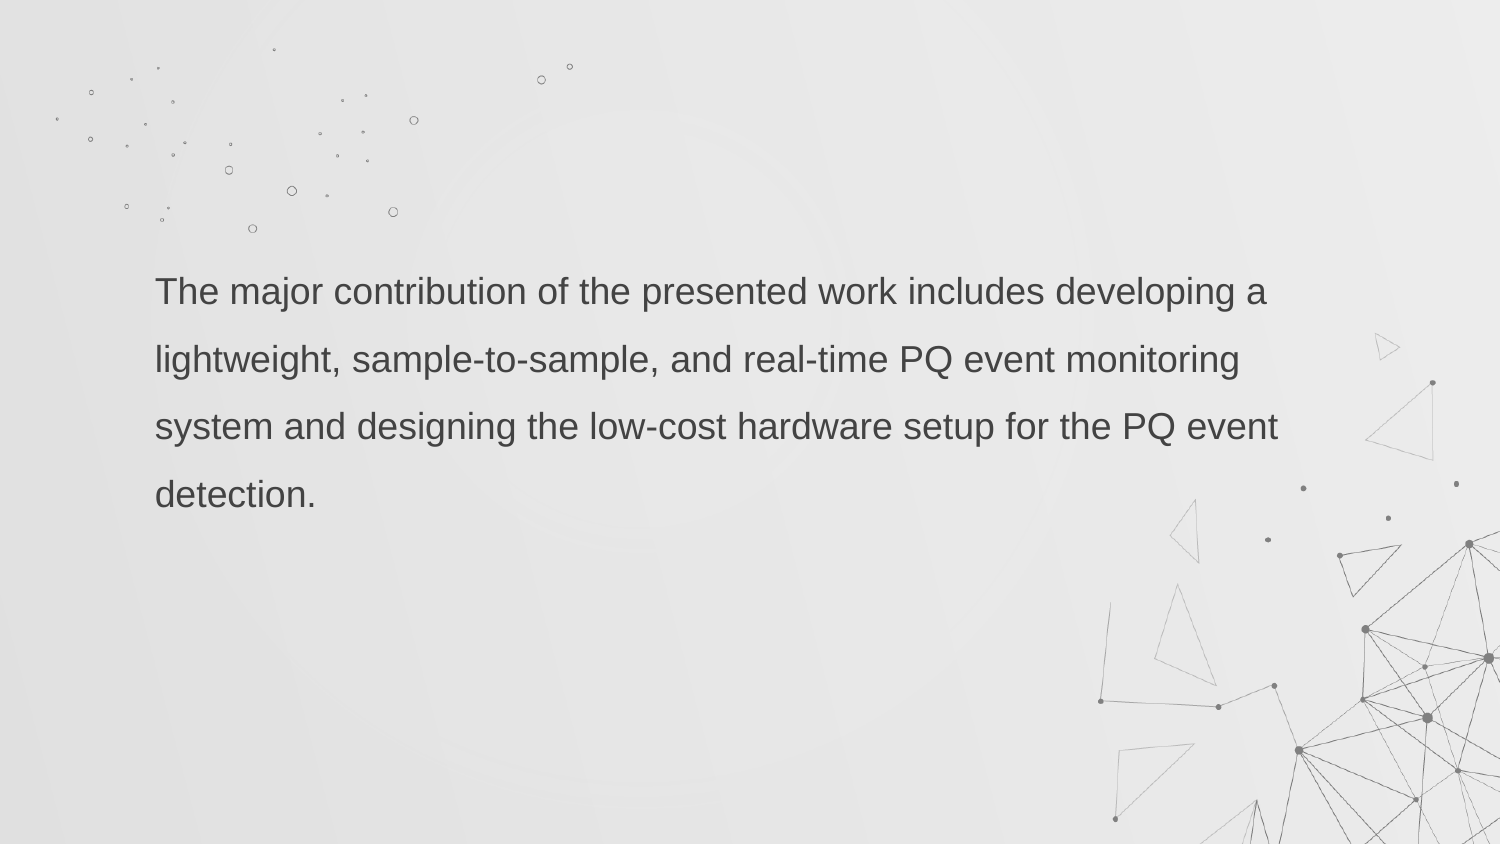

#
The major contribution of the presented work includes developing a lightweight, sample-to-sample, and real-time PQ event monitoring system and designing the low-cost hardware setup for the PQ event detection.